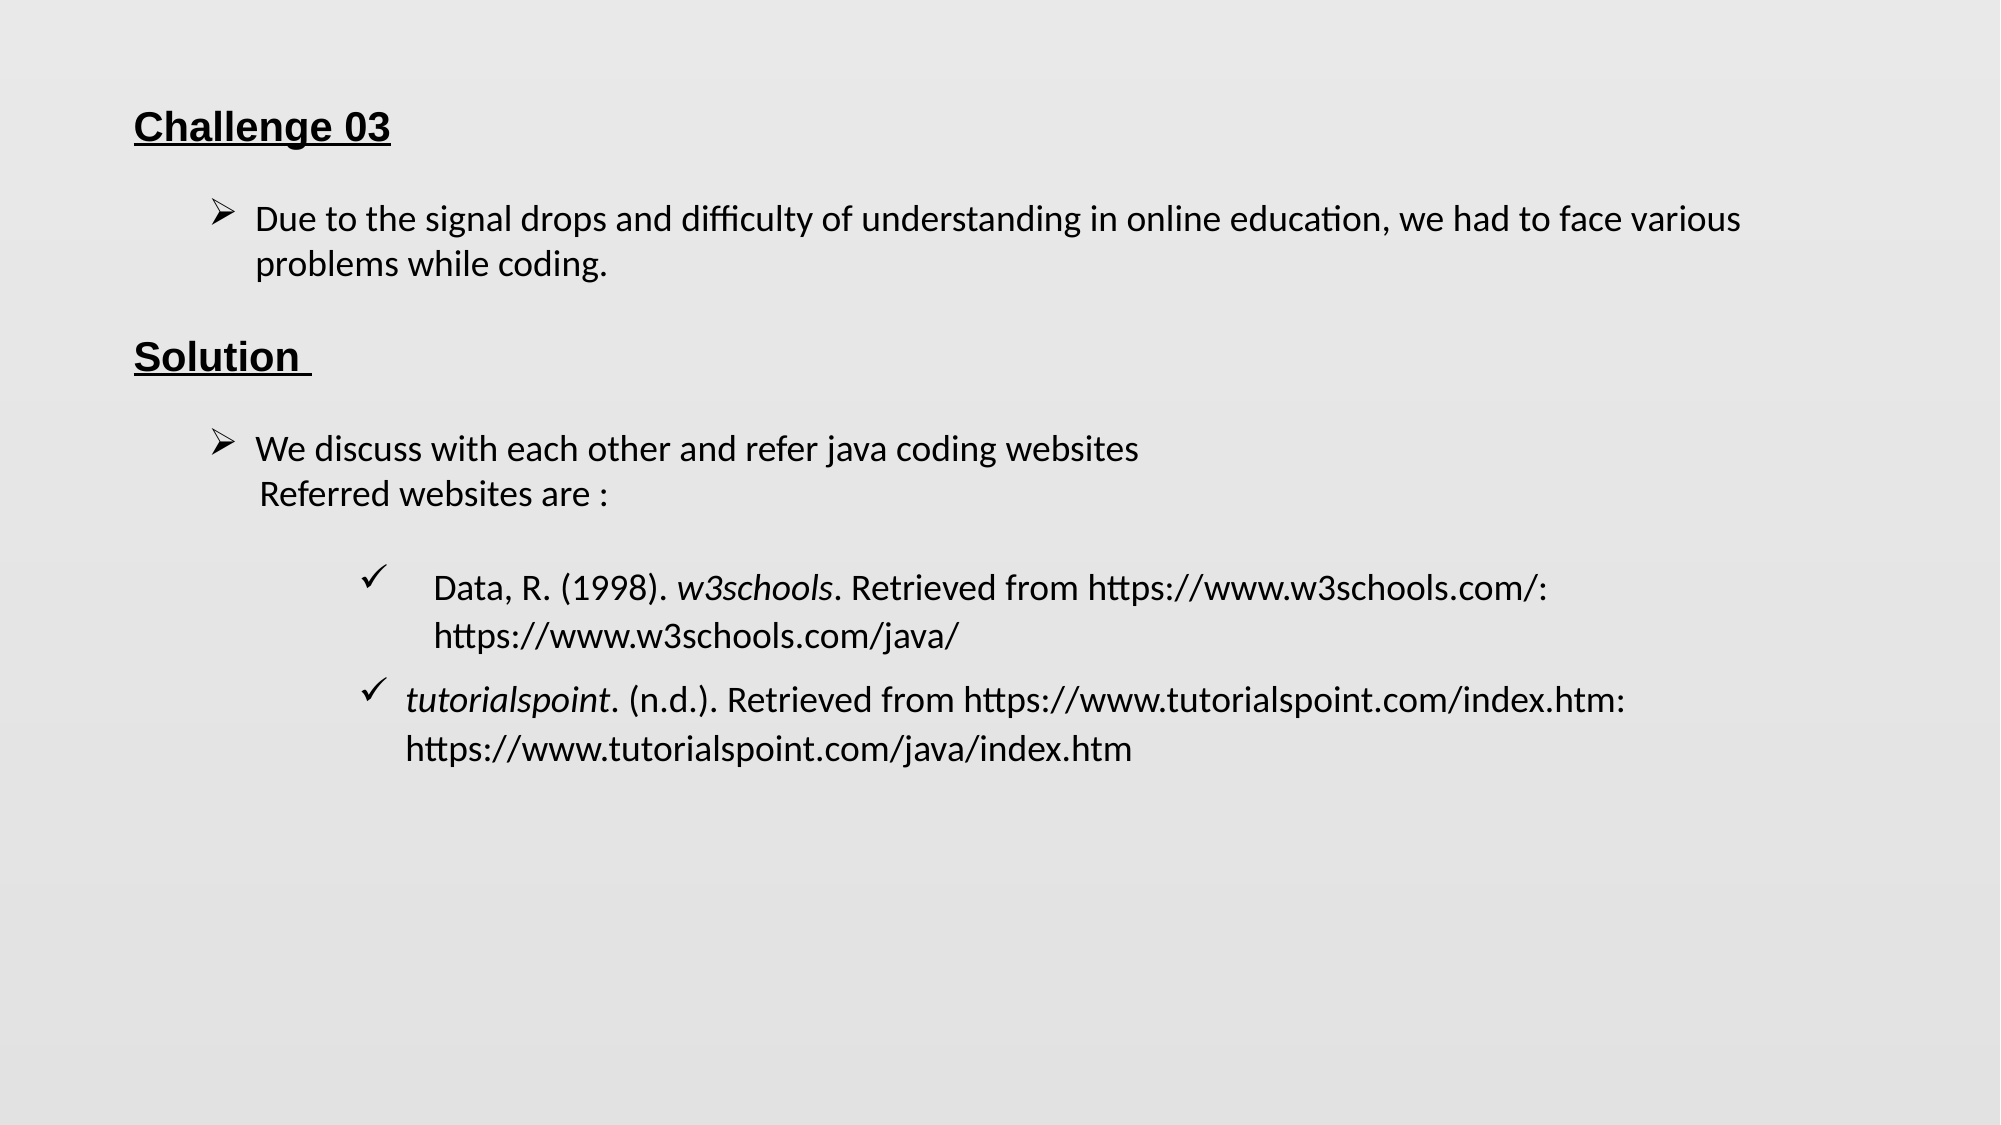

Challenge 03

Due to the signal drops and difficulty of understanding in online education, we had to face various problems while coding.

Solution

We discuss with each other and refer java coding websites
      Referred websites are :

Data, R. (1998). w3schools. Retrieved from https://www.w3schools.com/: https://www.w3schools.com/java/
tutorialspoint. (n.d.). Retrieved from https://www.tutorialspoint.com/index.htm: https://www.tutorialspoint.com/java/index.htm